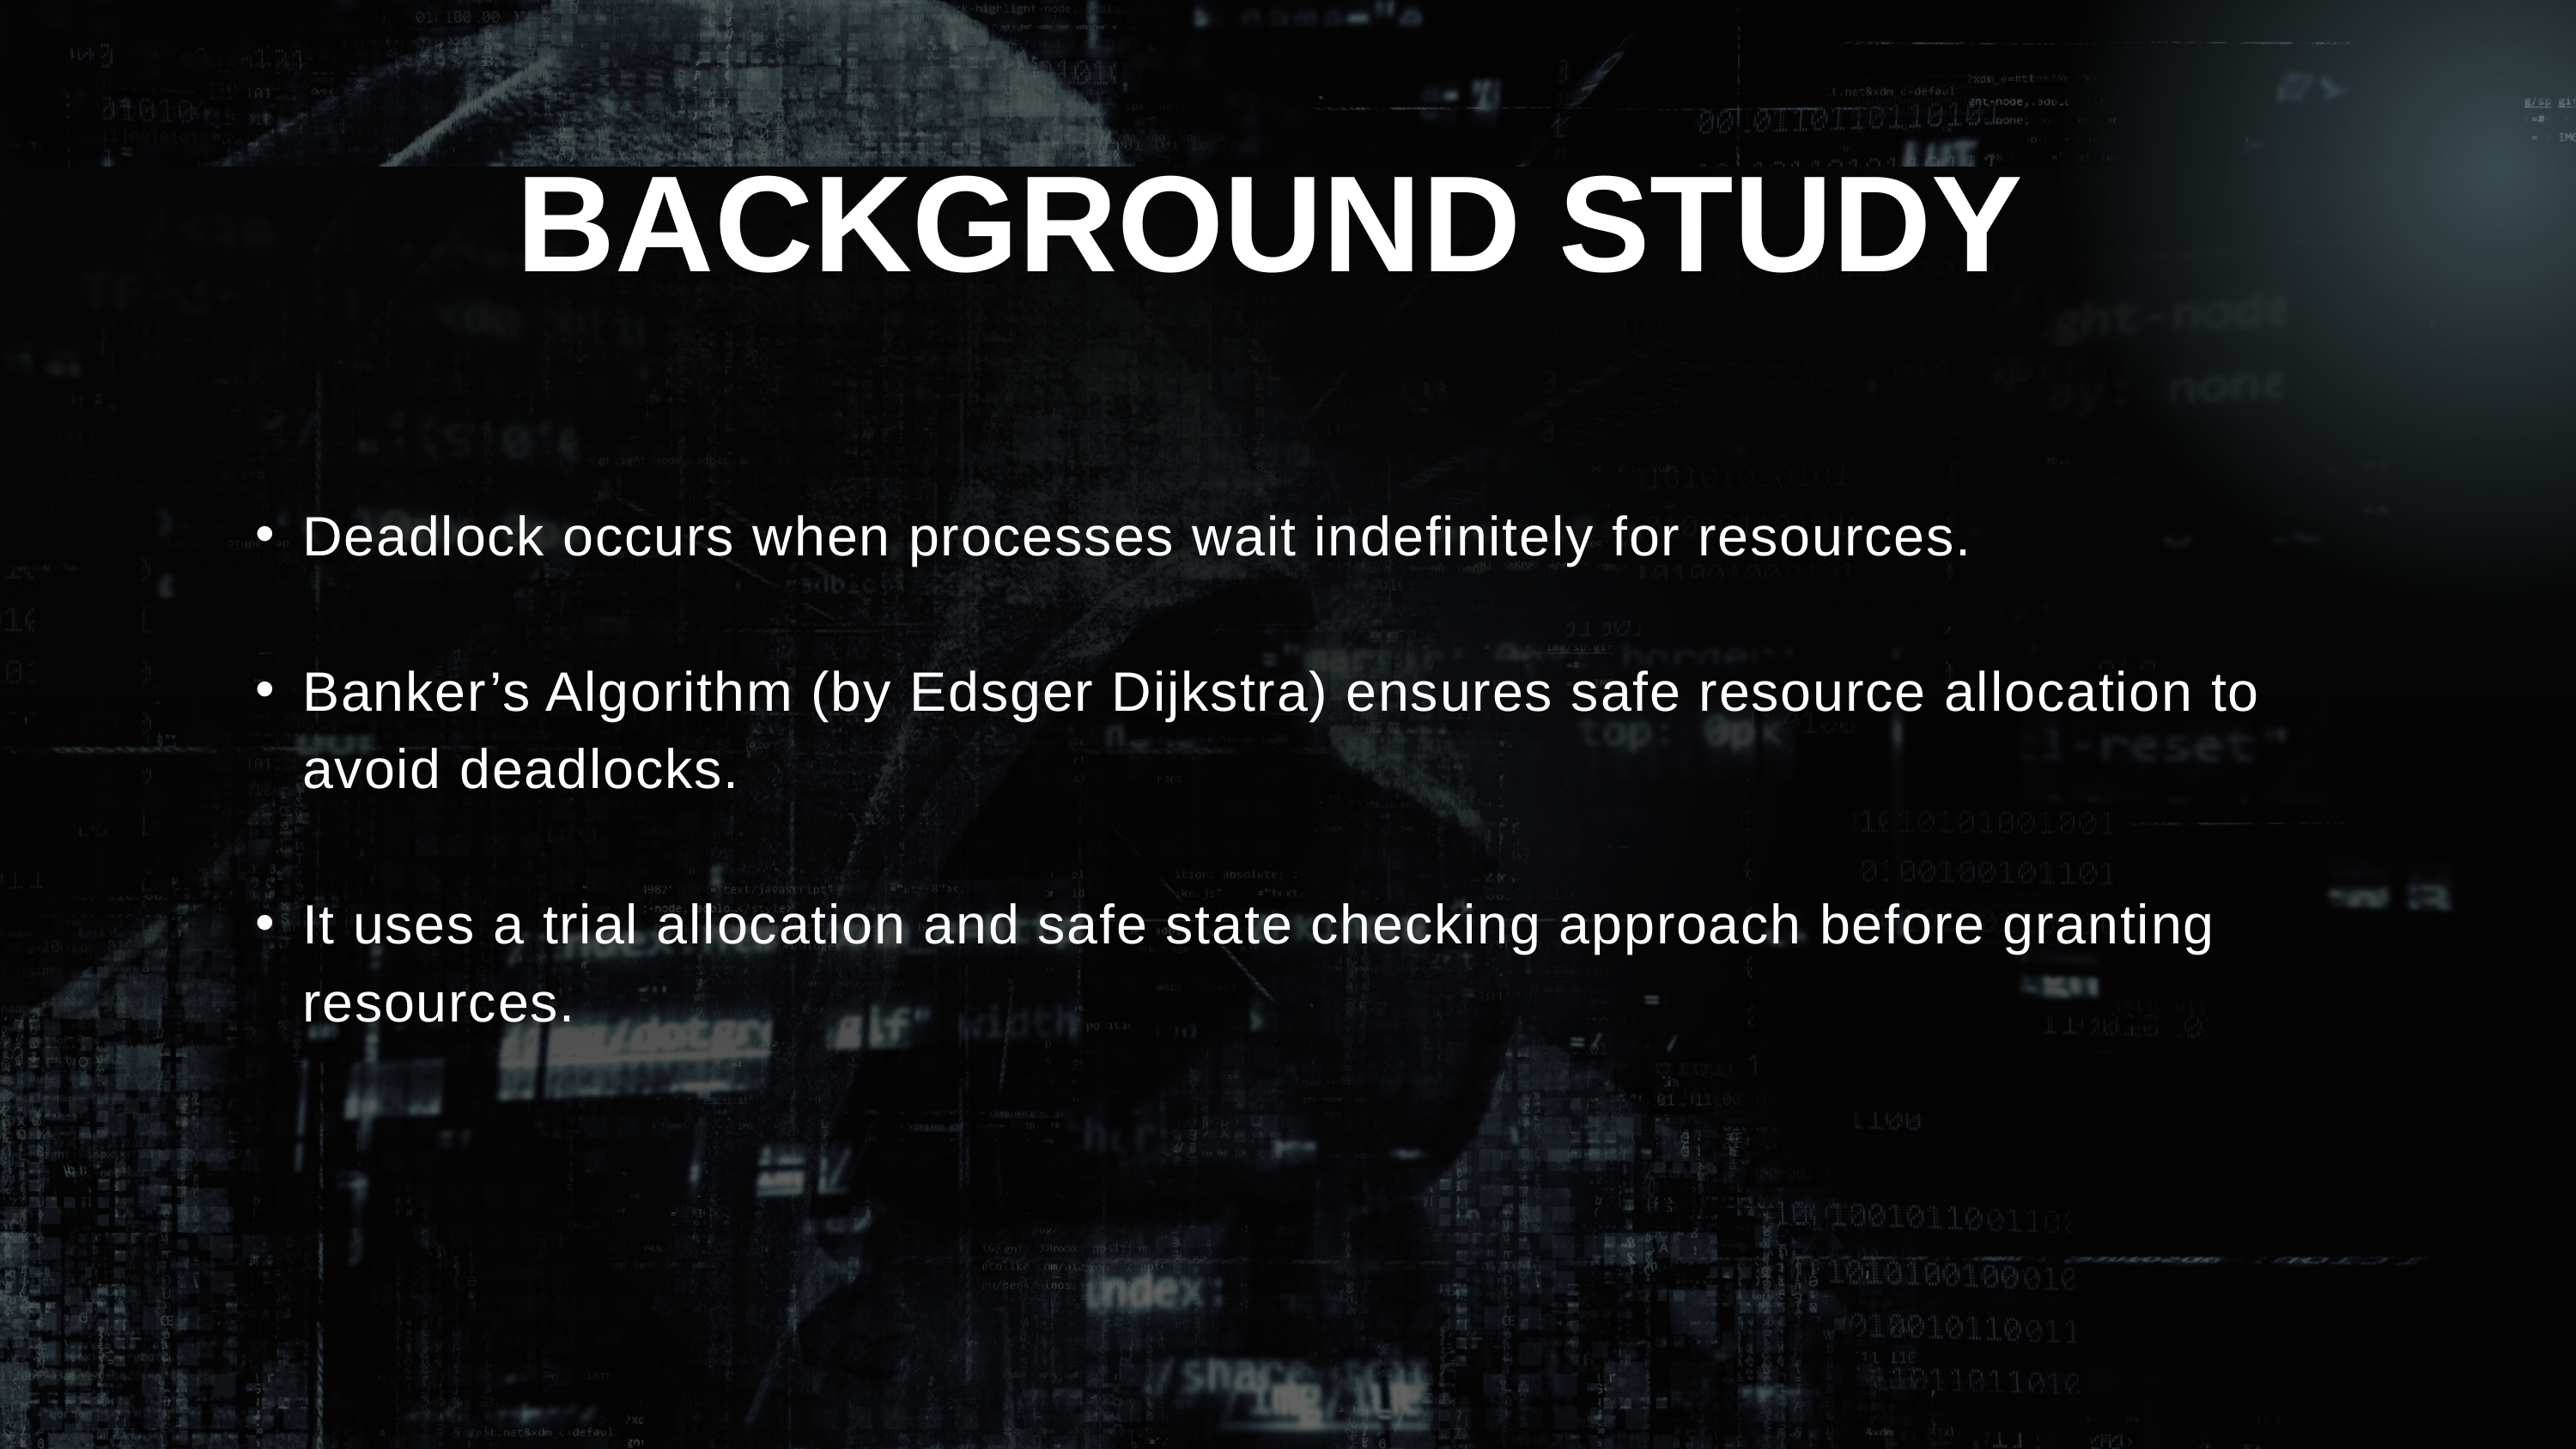

BACKGROUND STUDY

Deadlock occurs when processes wait indefinitely for resources.

Banker’s Algorithm (by Edsger Dijkstra) ensures safe resource allocation to avoid deadlocks.

It uses a trial allocation and safe state checking approach before granting resources.